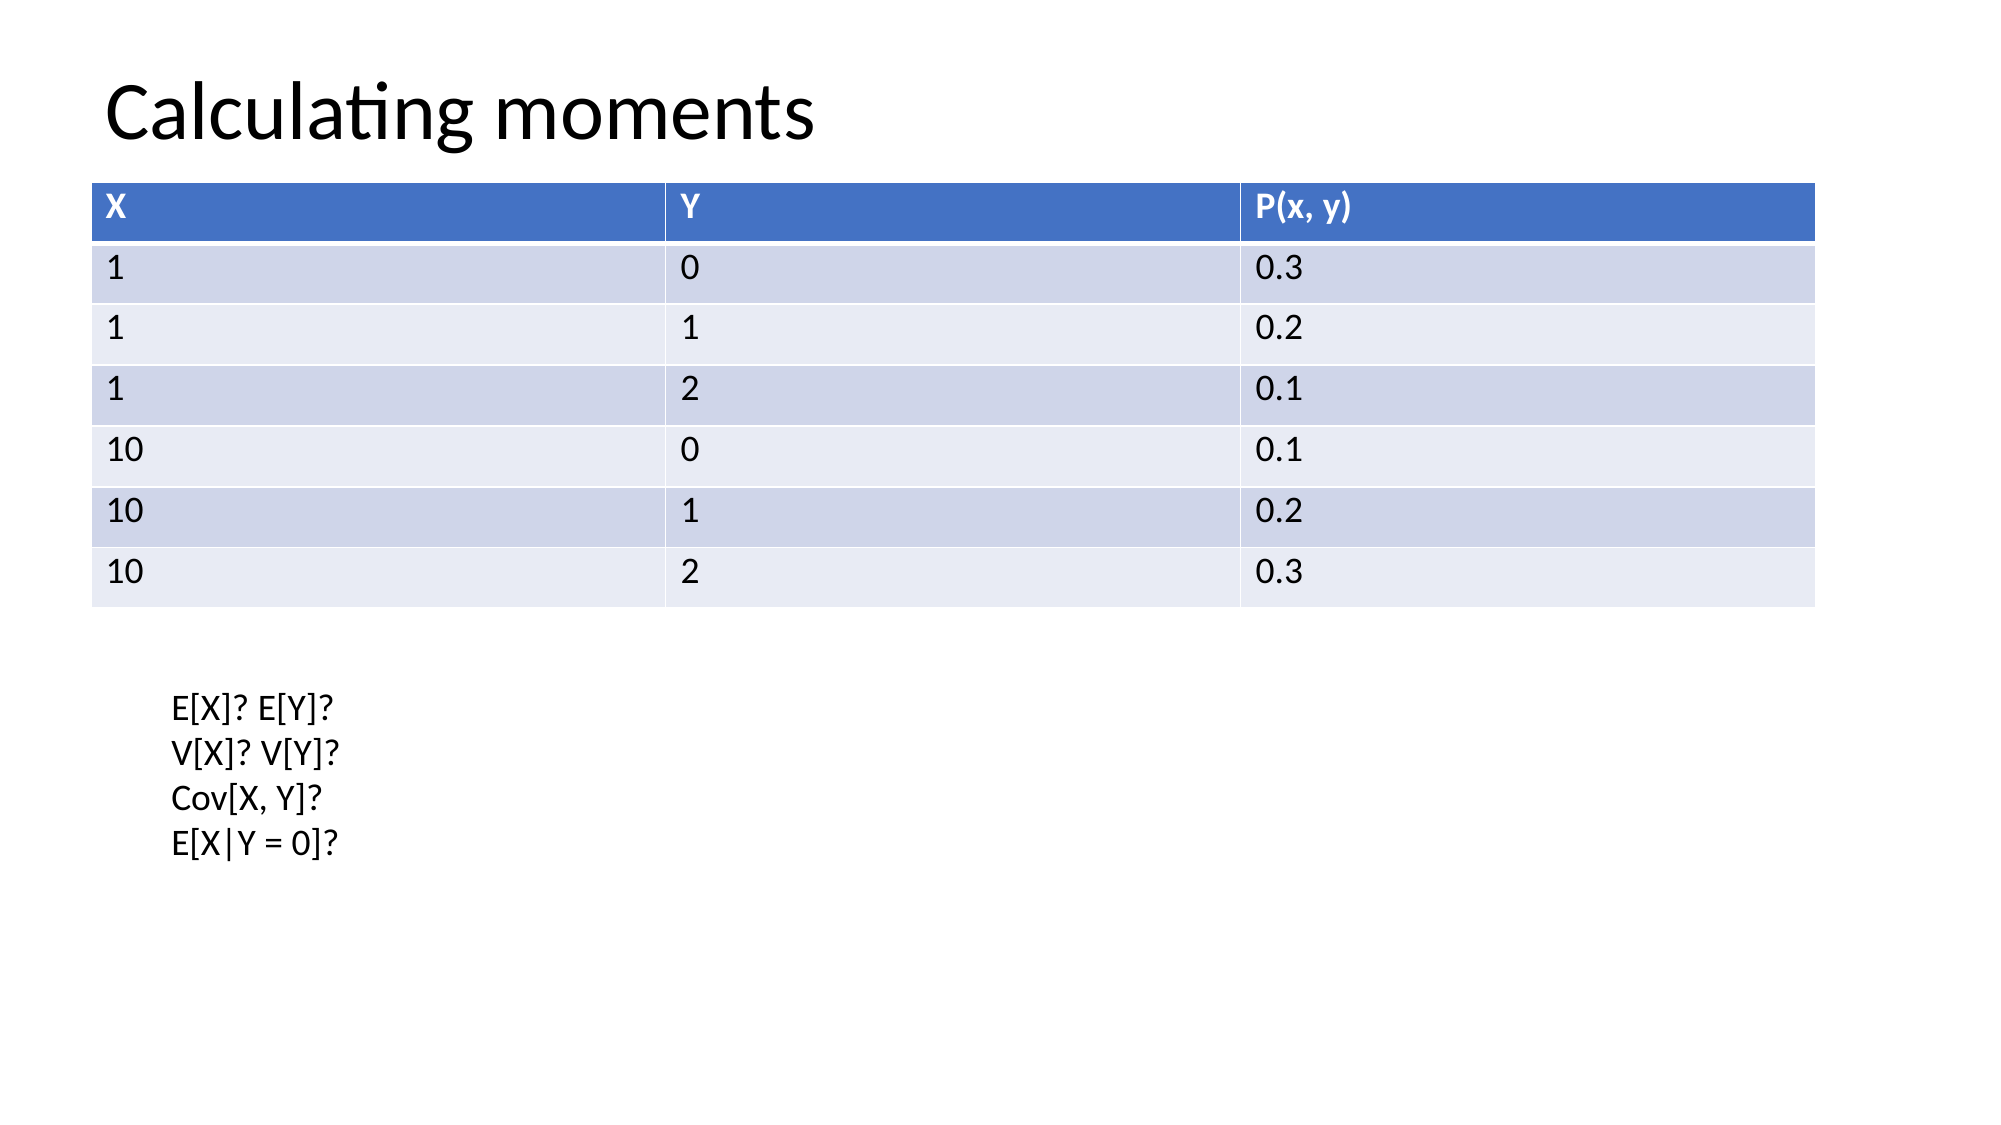

# Calculating moments
| X | Y | P(x, y) |
| --- | --- | --- |
| 1 | 0 | 0.3 |
| 1 | 1 | 0.2 |
| 1 | 2 | 0.1 |
| 10 | 0 | 0.1 |
| 10 | 1 | 0.2 |
| 10 | 2 | 0.3 |
E[X]? E[Y]?
V[X]? V[Y]?
Cov[X, Y]?
E[X|Y = 0]?